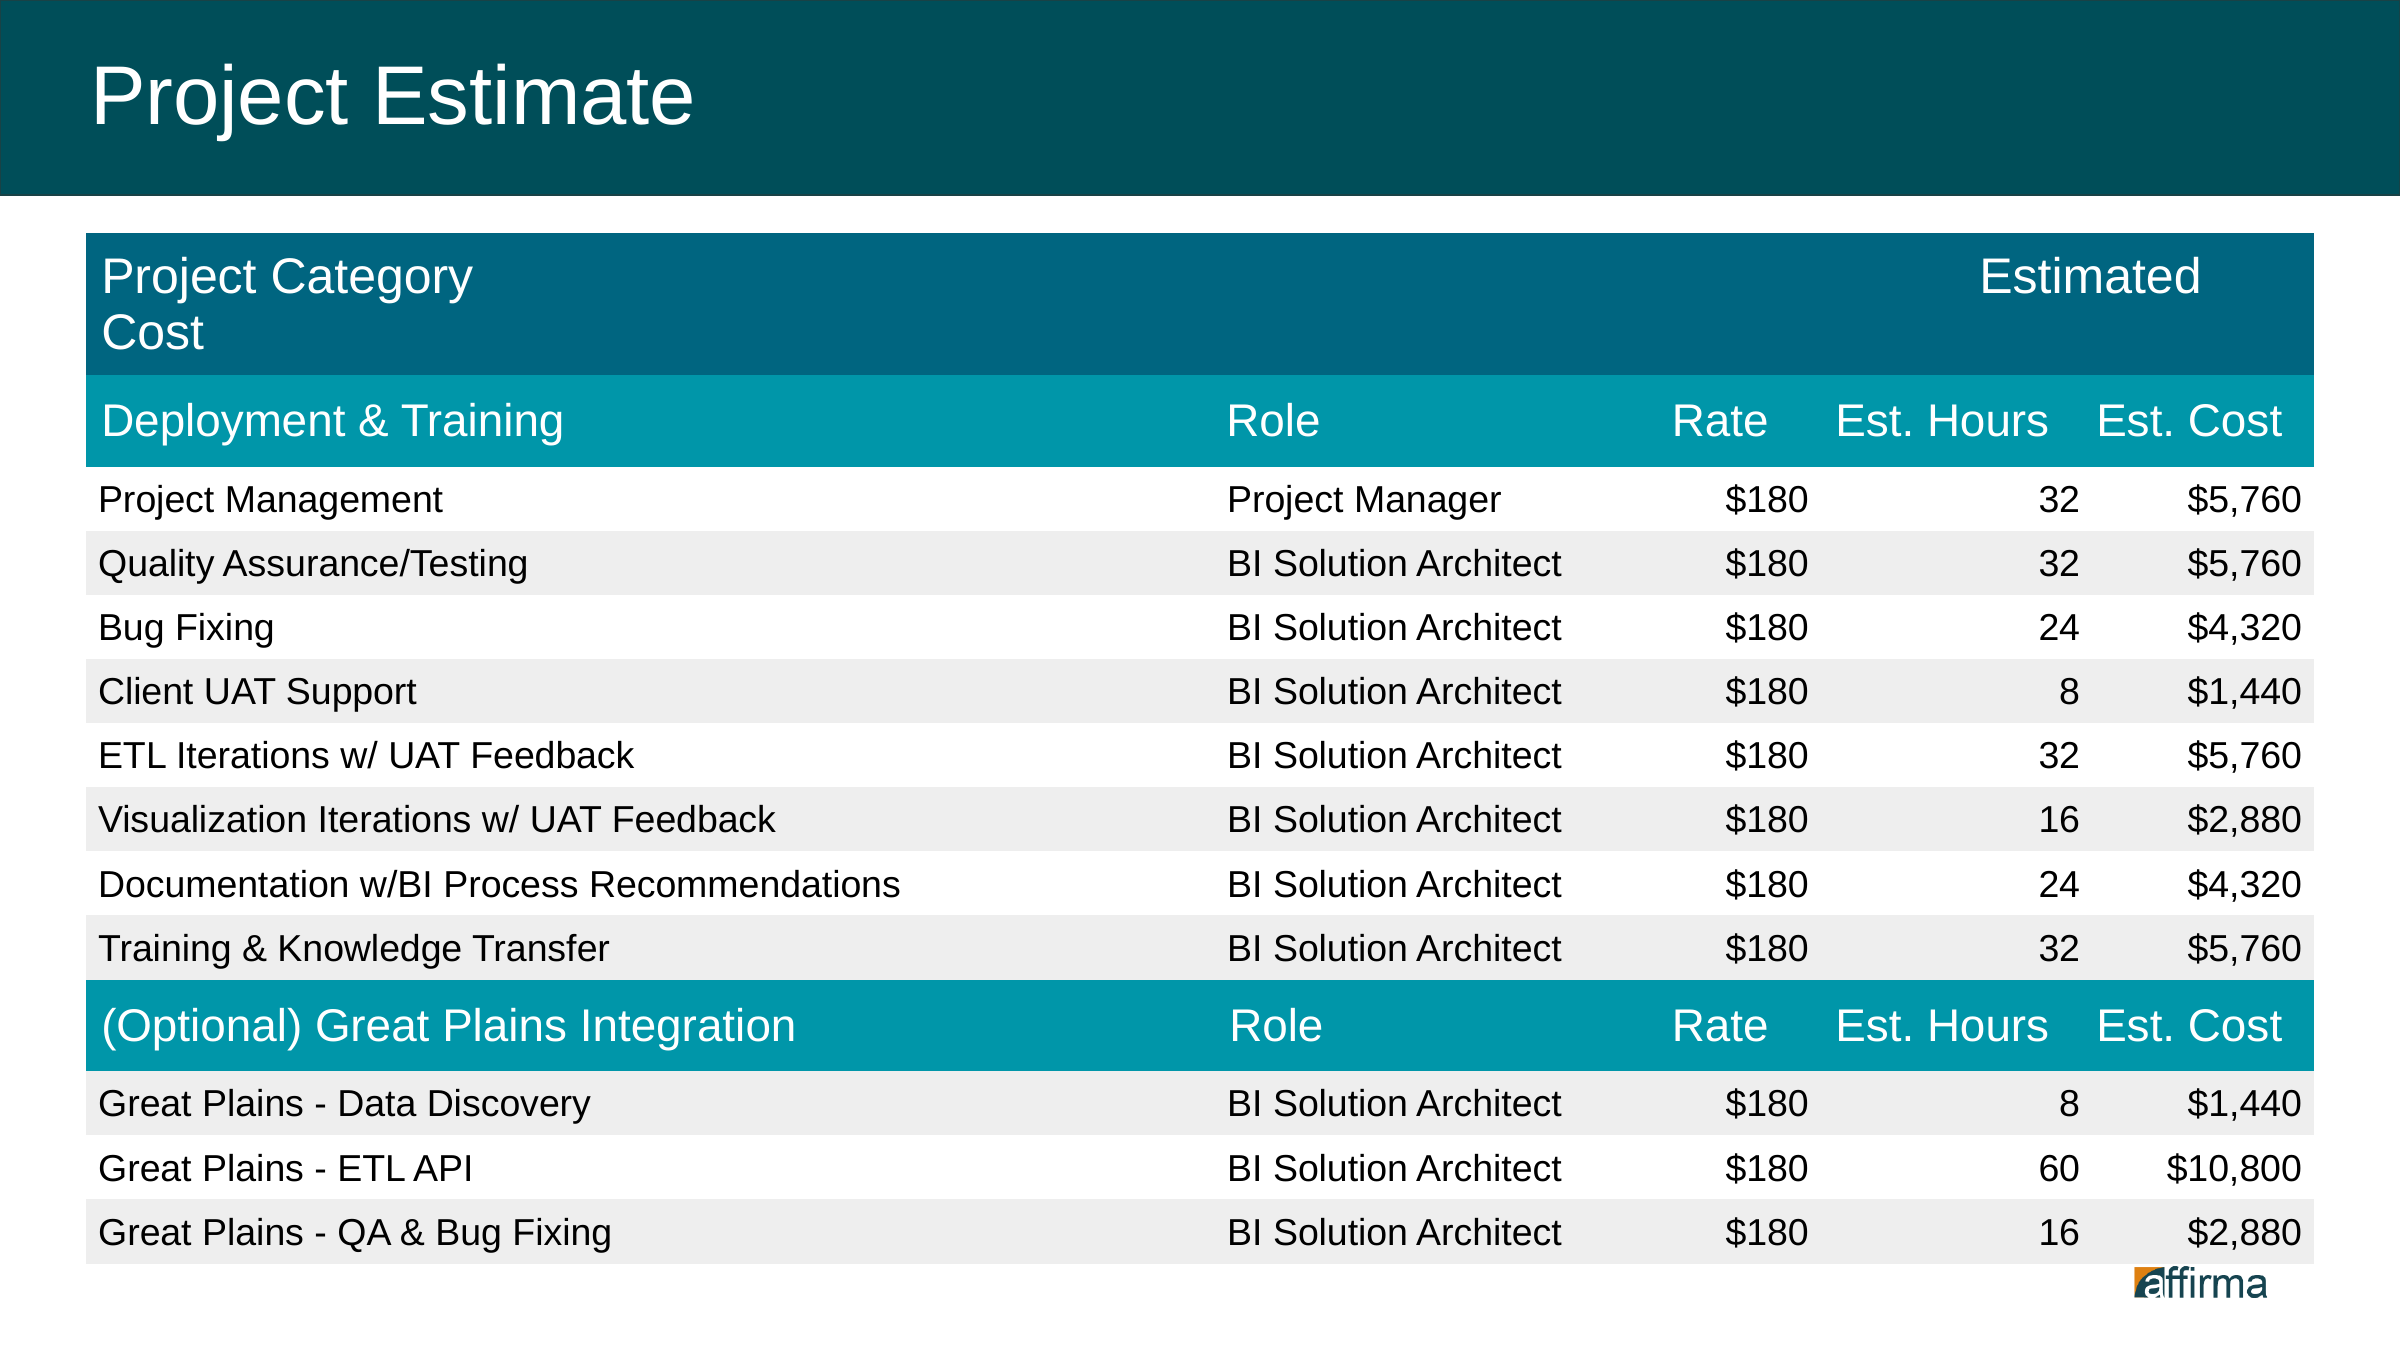

# Project Estimate
| Project Category Estimated Cost |  |  |  |  |
| --- | --- | --- | --- | --- |
| Deployment & Training Role |  | Rate | Est. Hours | Est. Cost |
| Project Management | Project Manager | $180 | 32 | $5,760 |
| Quality Assurance/Testing | BI Solution Architect | $180 | 32 | $5,760 |
| Bug Fixing | BI Solution Architect | $180 | 24 | $4,320 |
| Client UAT Support | BI Solution Architect | $180 | 8 | $1,440 |
| ETL Iterations w/ UAT Feedback | BI Solution Architect | $180 | 32 | $5,760 |
| Visualization Iterations w/ UAT Feedback | BI Solution Architect | $180 | 16 | $2,880 |
| Documentation w/BI Process Recommendations | BI Solution Architect | $180 | 24 | $4,320 |
| Training & Knowledge Transfer | BI Solution Architect | $180 | 32 | $5,760 |
| (Optional) Great Plains Integration Role |  | Rate | Est. Hours | Est. Cost |
| Great Plains - Data Discovery | BI Solution Architect | $180 | 8 | $1,440 |
| Great Plains - ETL API | BI Solution Architect | $180 | 60 | $10,800 |
| Great Plains - QA & Bug Fixing | BI Solution Architect | $180 | 16 | $2,880 |